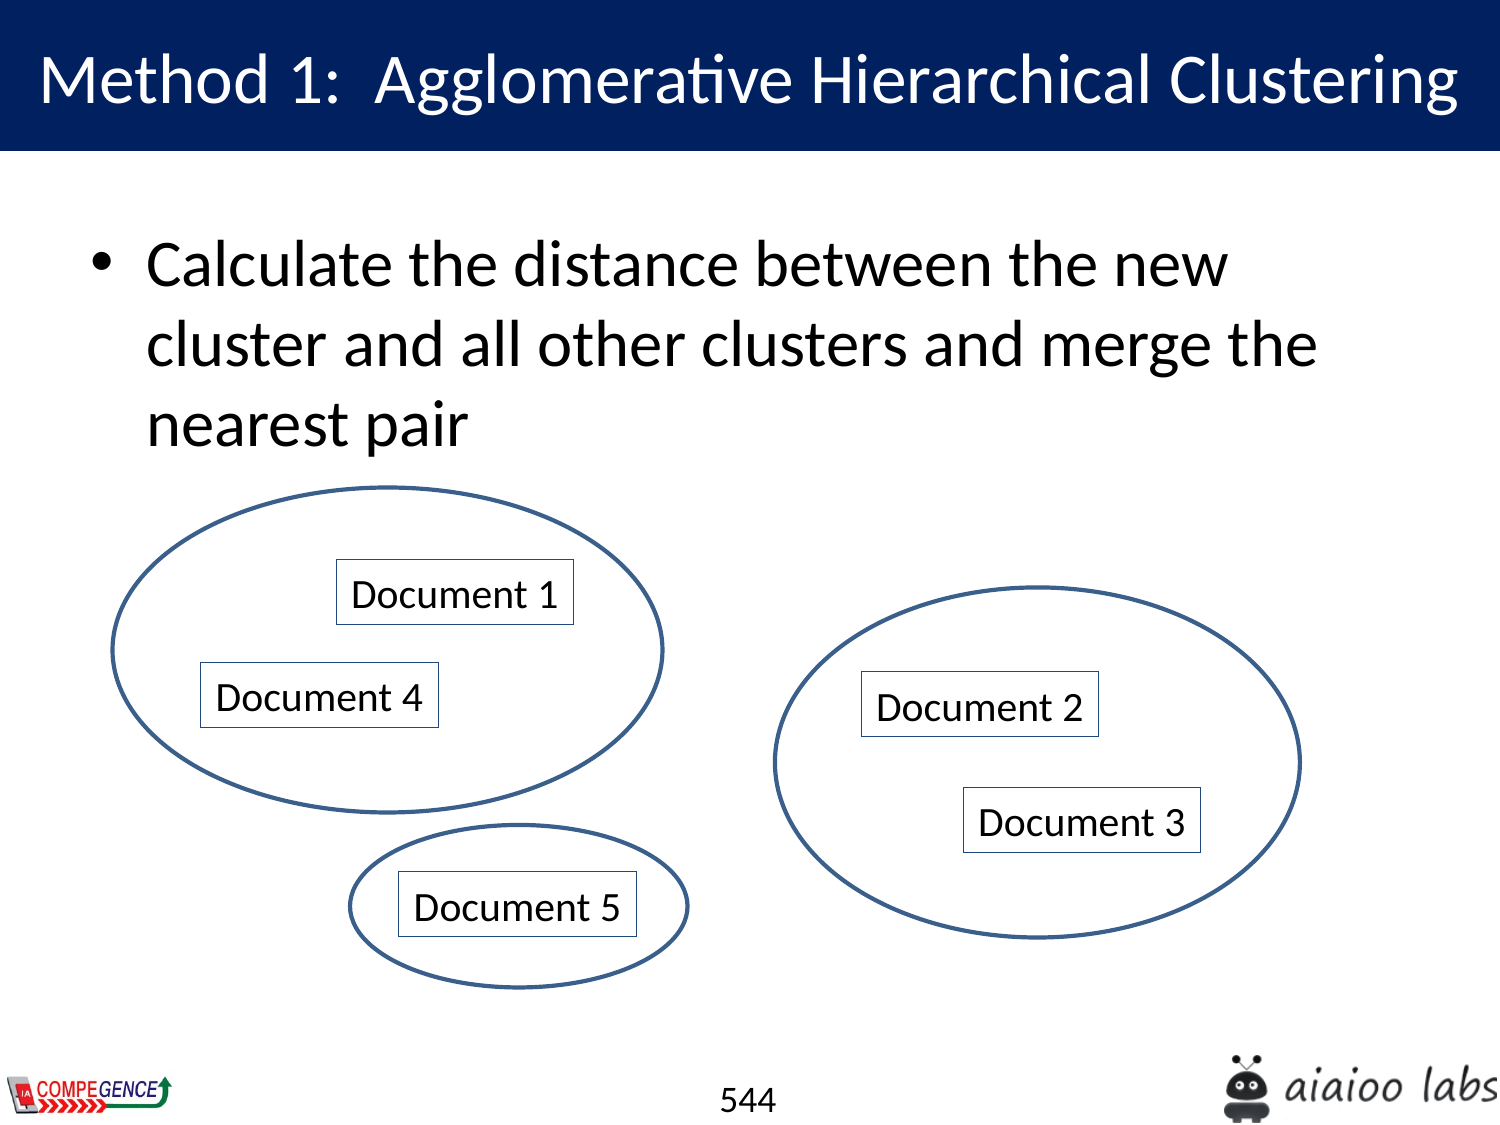

Method 1:  Agglomerative Hierarchical Clustering
Calculate the distance between the new cluster and all other clusters and merge the nearest pair

Document 1

Document 4
Document 2
Document 3

Document 5